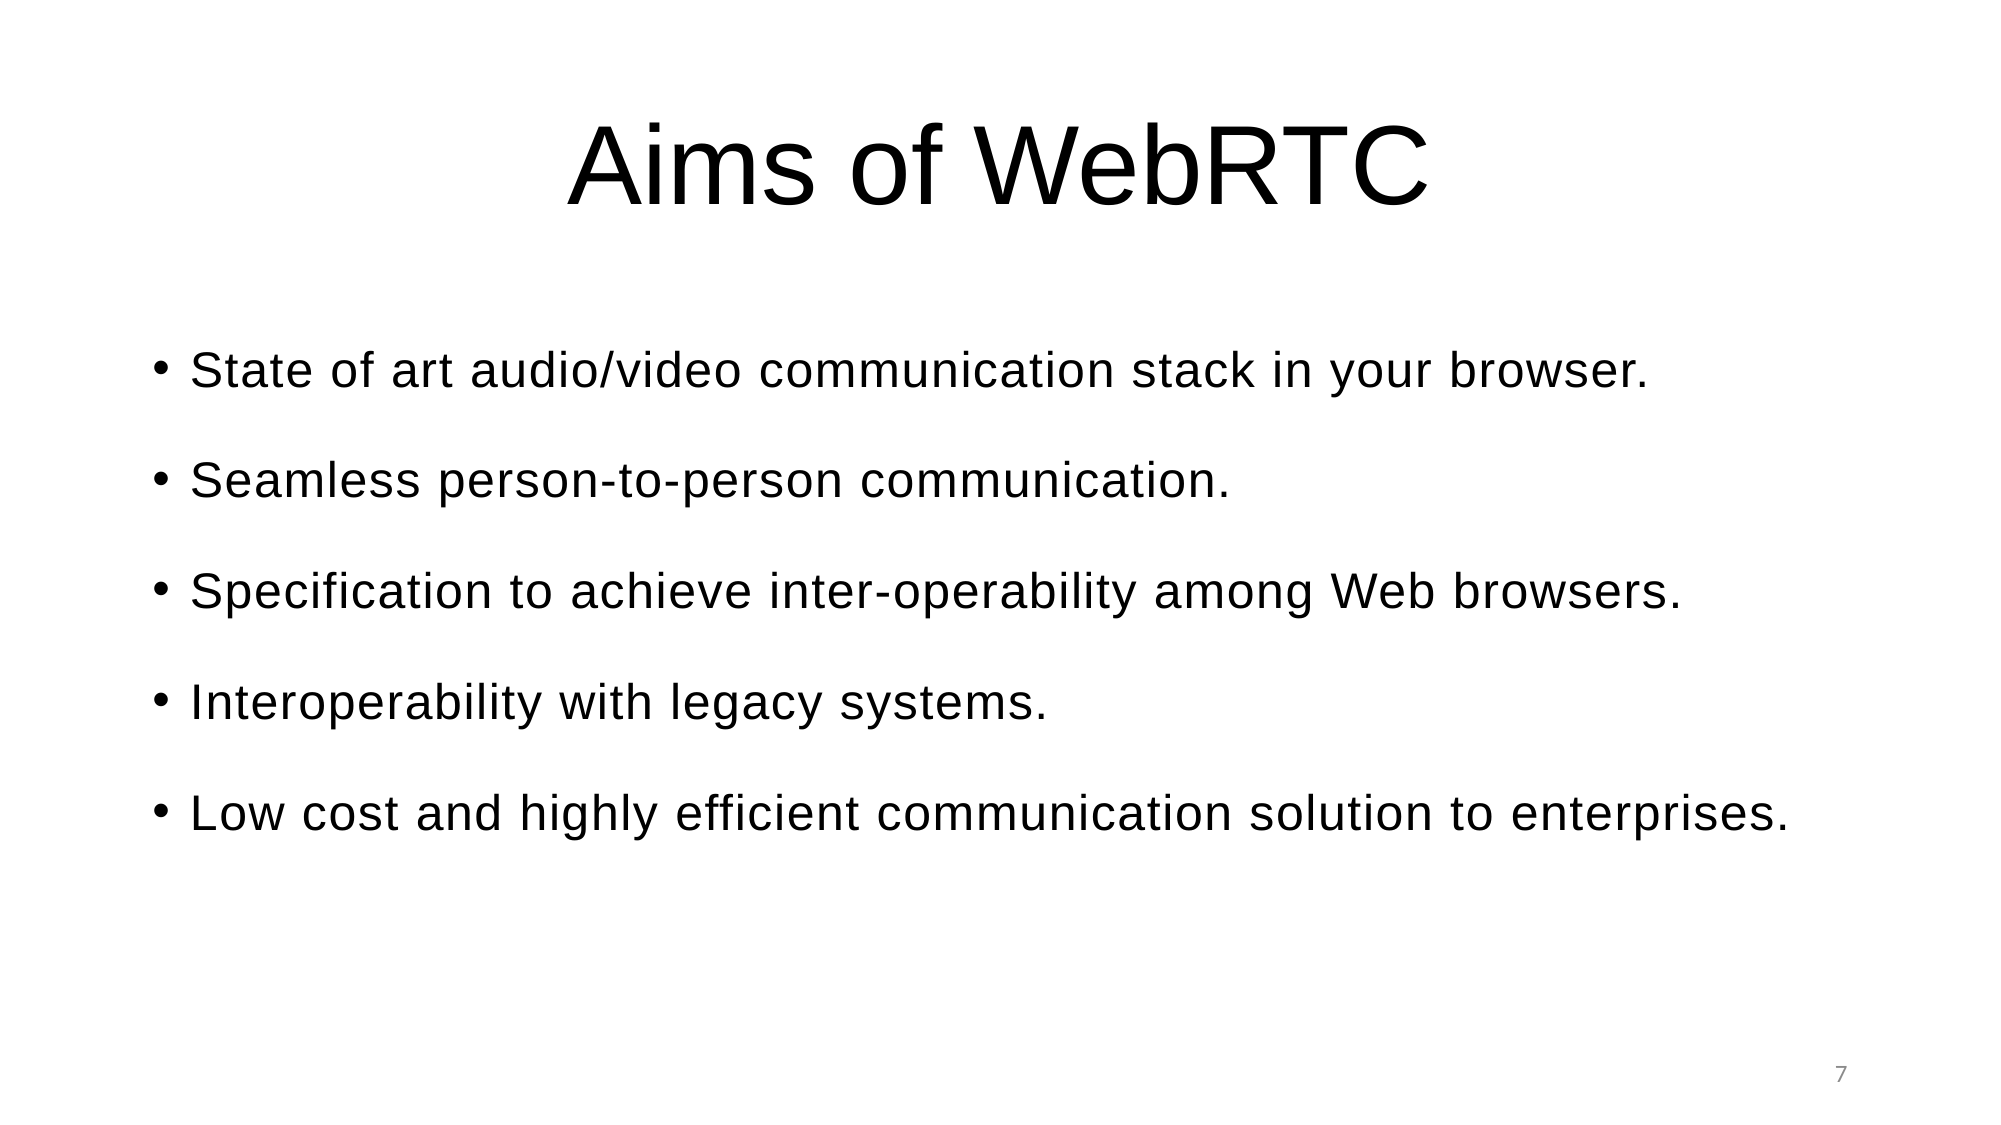

# Aims of WebRTC
State of art audio/video communication stack in your browser.
Seamless person-to-person communication.
Specification to achieve inter-operability among Web browsers.
Interoperability with legacy systems.
Low cost and highly efficient communication solution to enterprises.

7